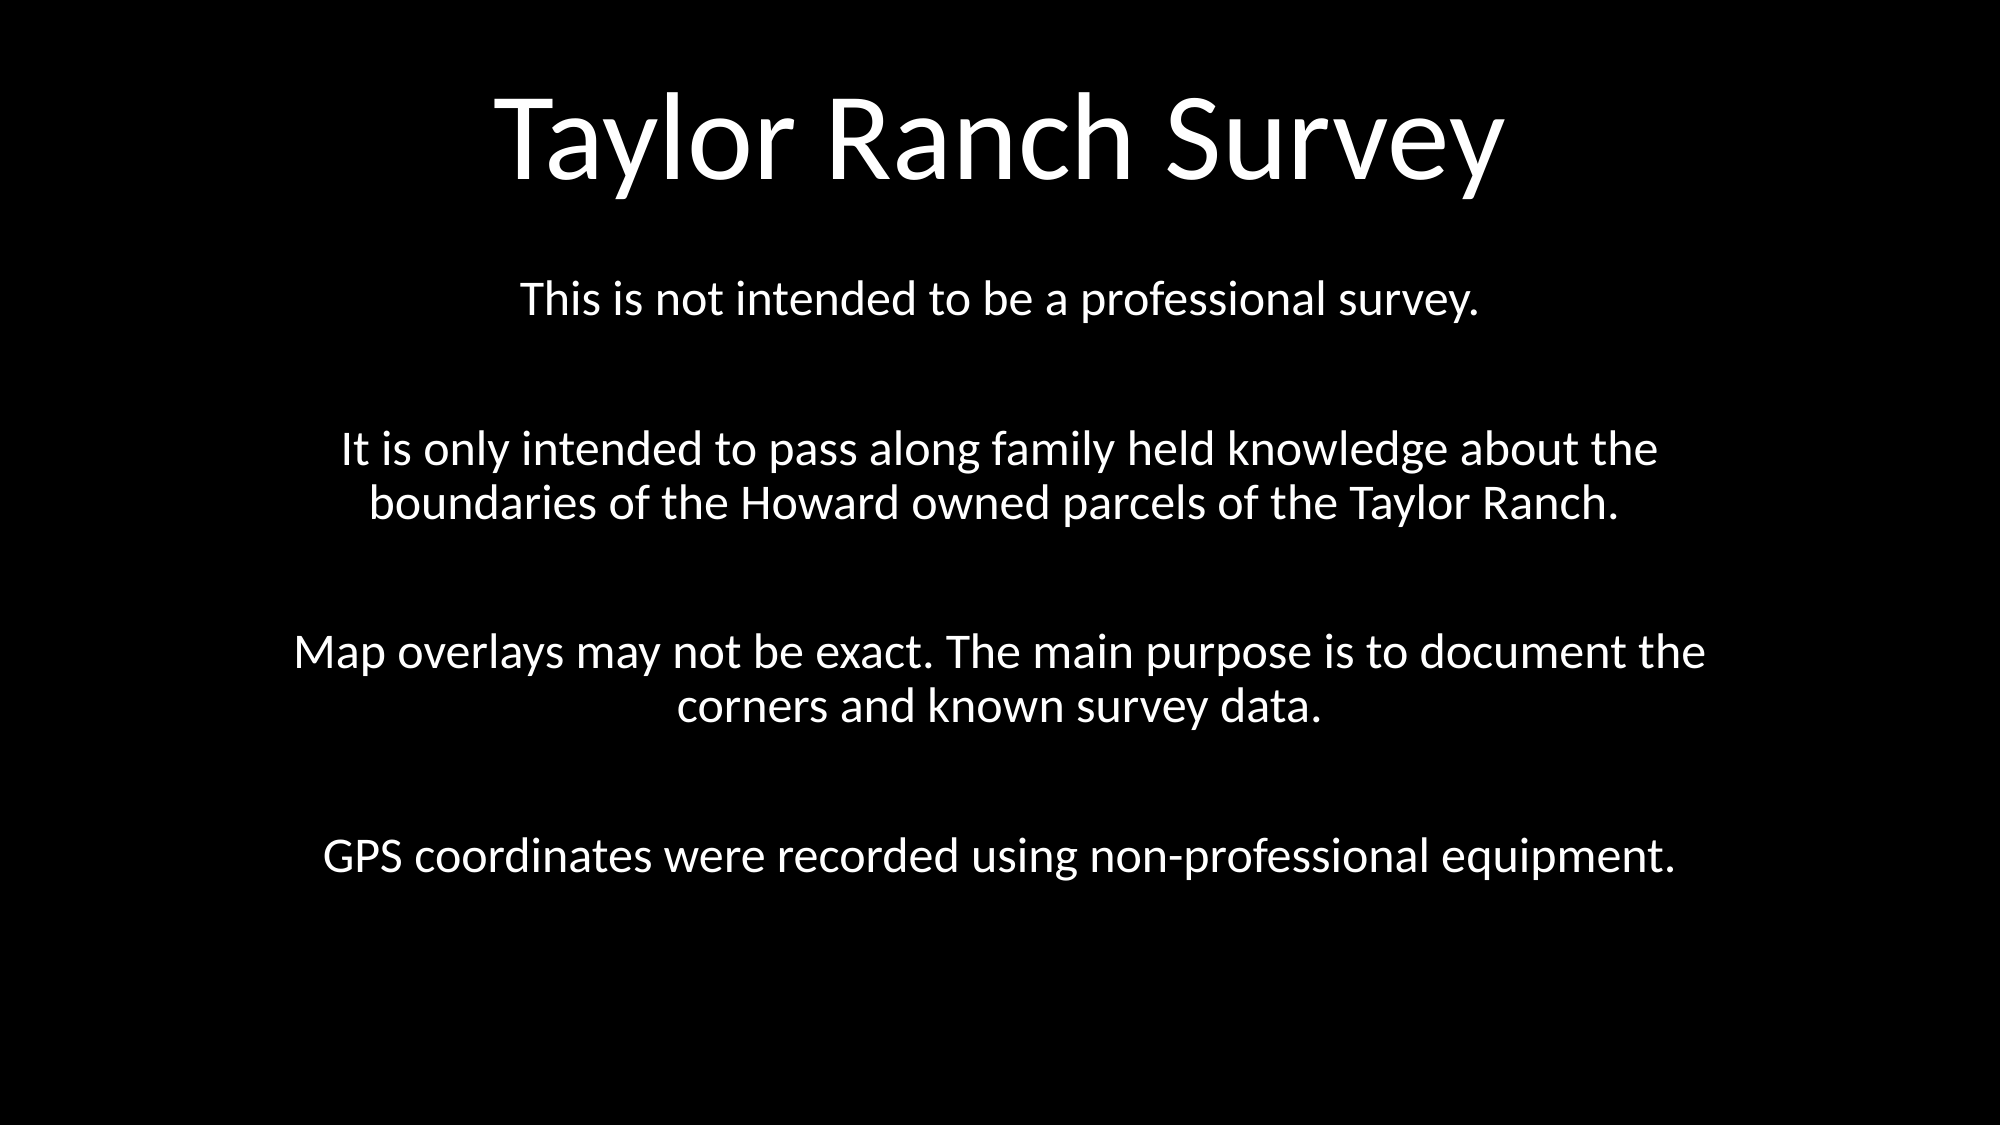

# Taylor Ranch Survey
This is not intended to be a professional survey.

It is only intended to pass along family held knowledge about the boundaries of the Howard owned parcels of the Taylor Ranch.

Map overlays may not be exact. The main purpose is to document the corners and known survey data.

GPS coordinates were recorded using non-professional equipment.